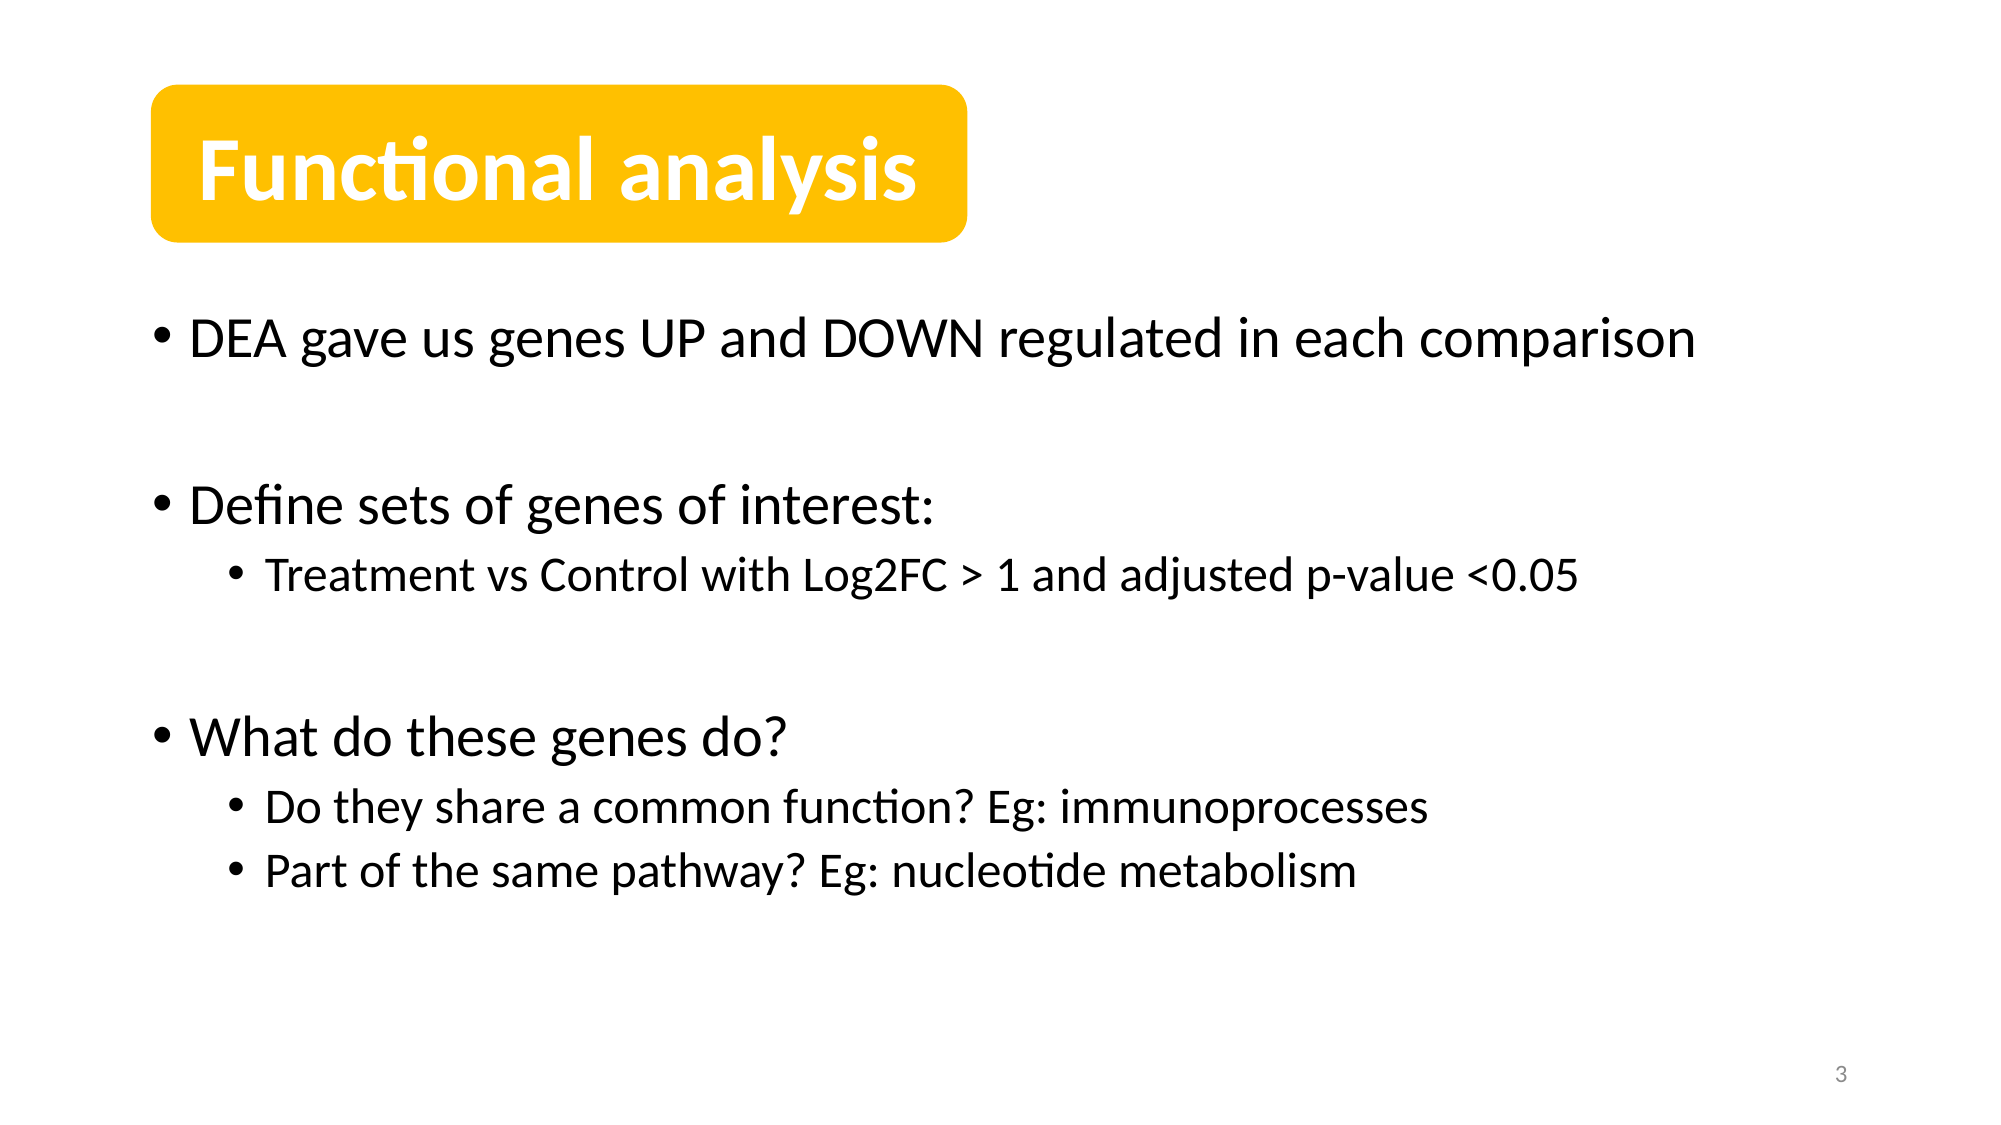

Functional analysis
DEA gave us genes UP and DOWN regulated in each comparison

Define sets of genes of interest:
Treatment vs Control with Log2FC > 1 and adjusted p-value <0.05

What do these genes do?
Do they share a common function? Eg: immunoprocesses
Part of the same pathway? Eg: nucleotide metabolism

3